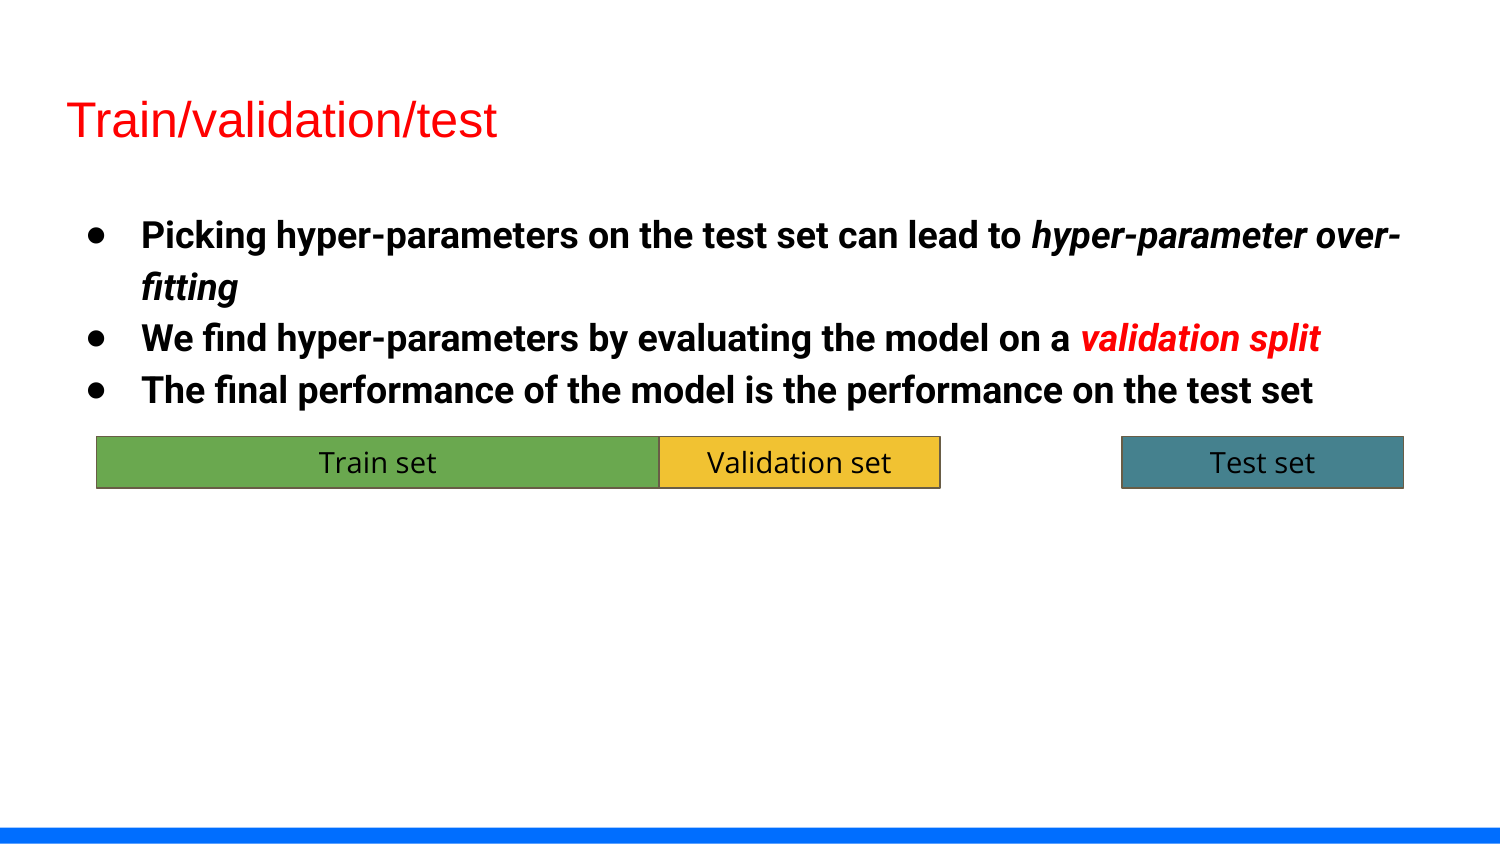

# Train/validation/test
Picking hyper-parameters on the test set can lead to hyper-parameter over-fitting
We find hyper-parameters by evaluating the model on a validation split
The final performance of the model is the performance on the test set

Train set
Validation set
Test set